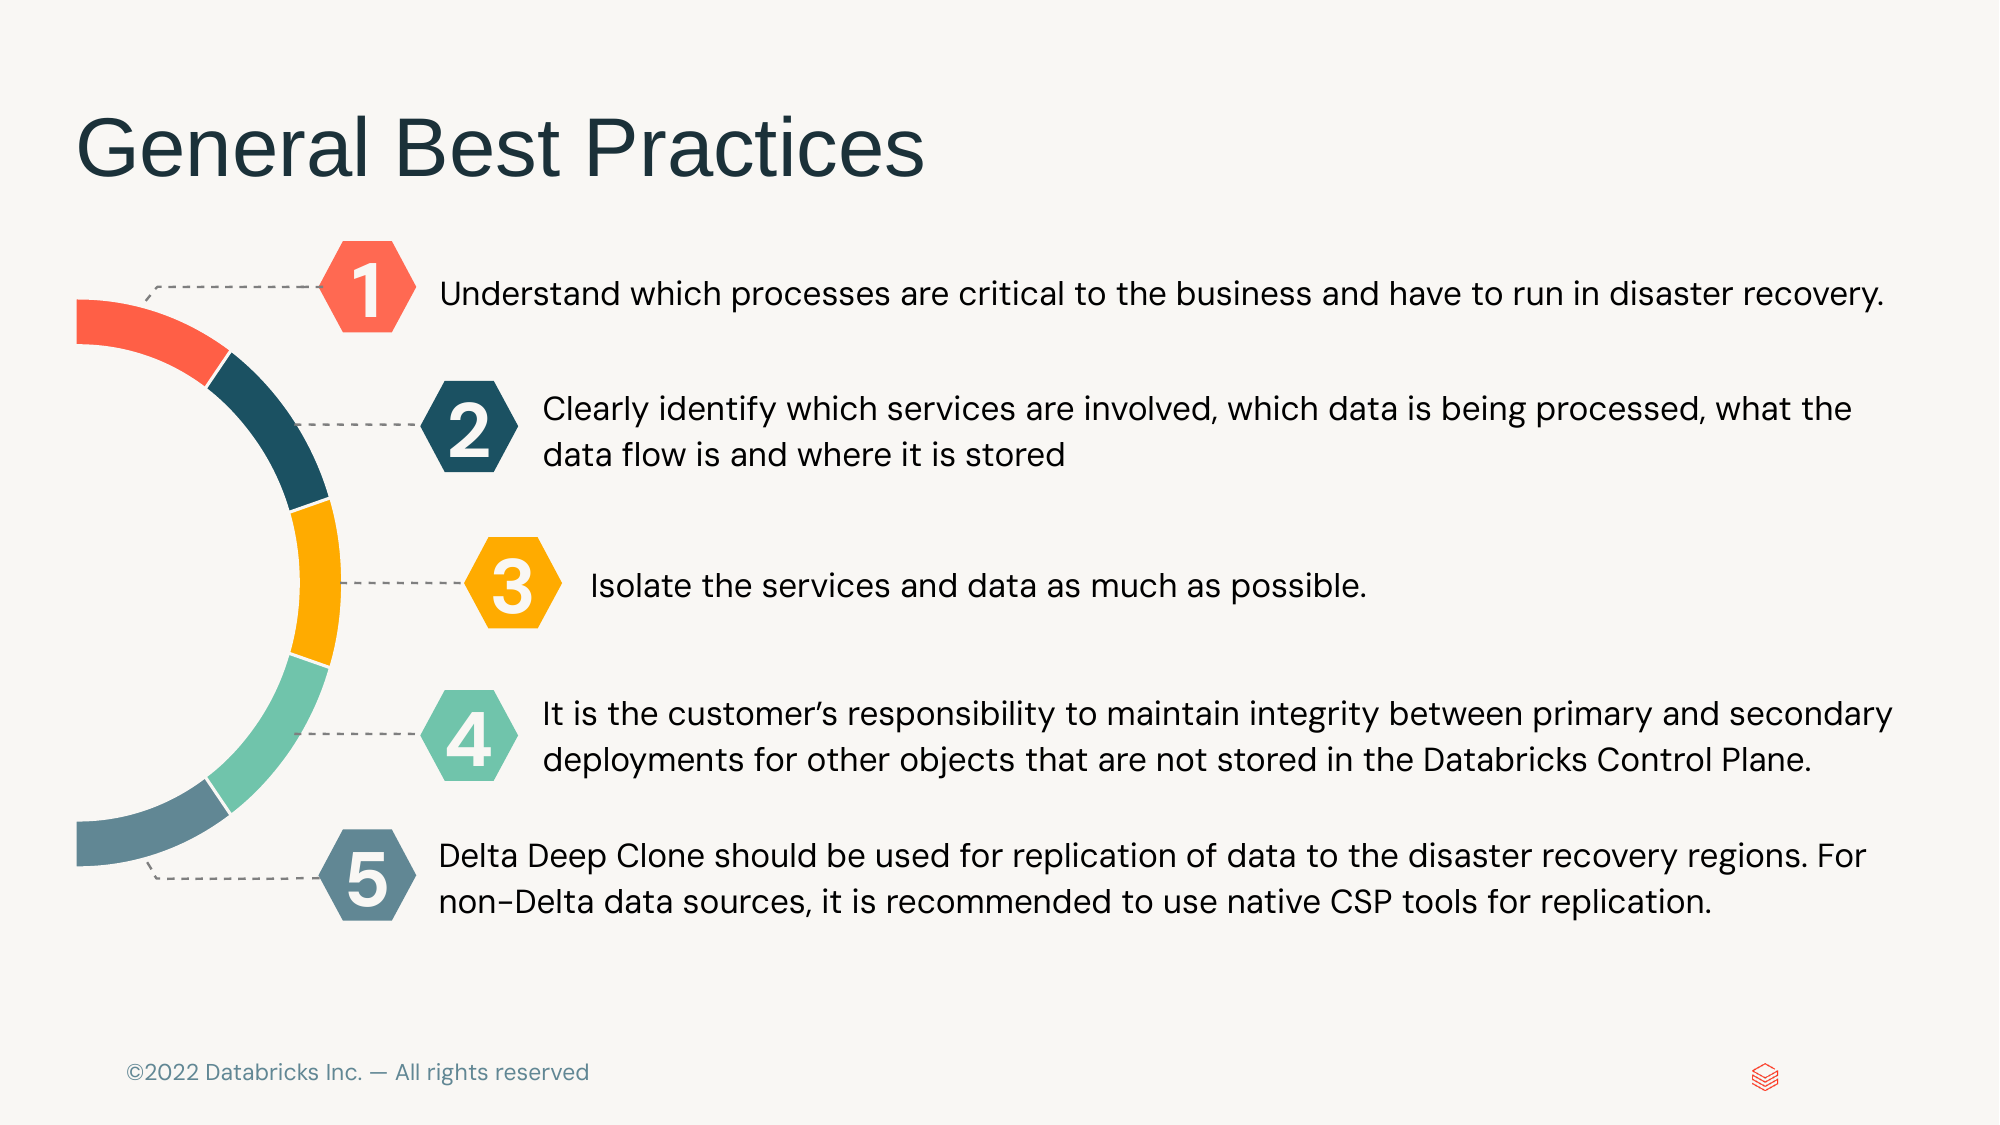

General Best Practices
Understand which processes are critical to the business and have to run in disaster recovery.
1

Clearly identify which services are involved, which data is being processed, what the data flow is and where it is stored
2

Isolate the services and data as much as possible.
3

It is the customer’s responsibility to maintain integrity between primary and secondary deployments for other objects that are not stored in the Databricks Control Plane.
4

Delta Deep Clone should be used for replication of data to the disaster recovery regions. For non-Delta data sources, it is recommended to use native CSP tools for replication.
5